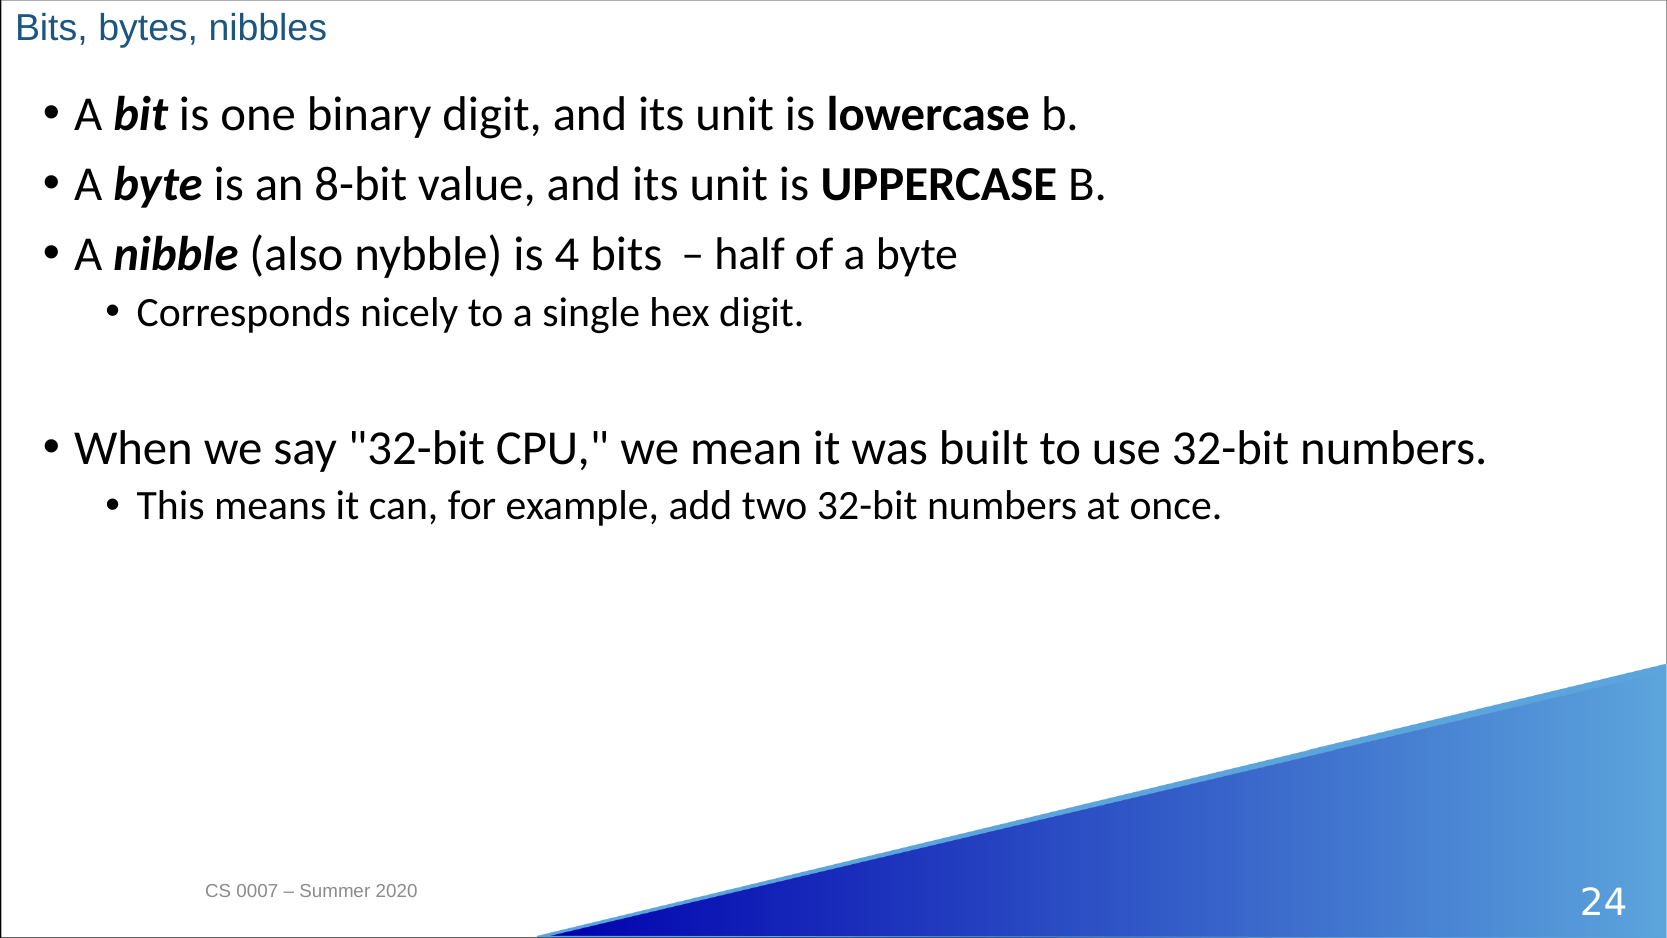

# Bits, bytes, nibbles
A bit is one binary digit, and its unit is lowercase b.
A byte is an 8-bit value, and its unit is UPPERCASE B.
A nibble (also nybble) is 4 bits
Corresponds nicely to a single hex digit.

When we say "32-bit CPU," we mean it was built to use 32-bit numbers.
This means it can, for example, add two 32-bit numbers at once.
 – half of a byte
24